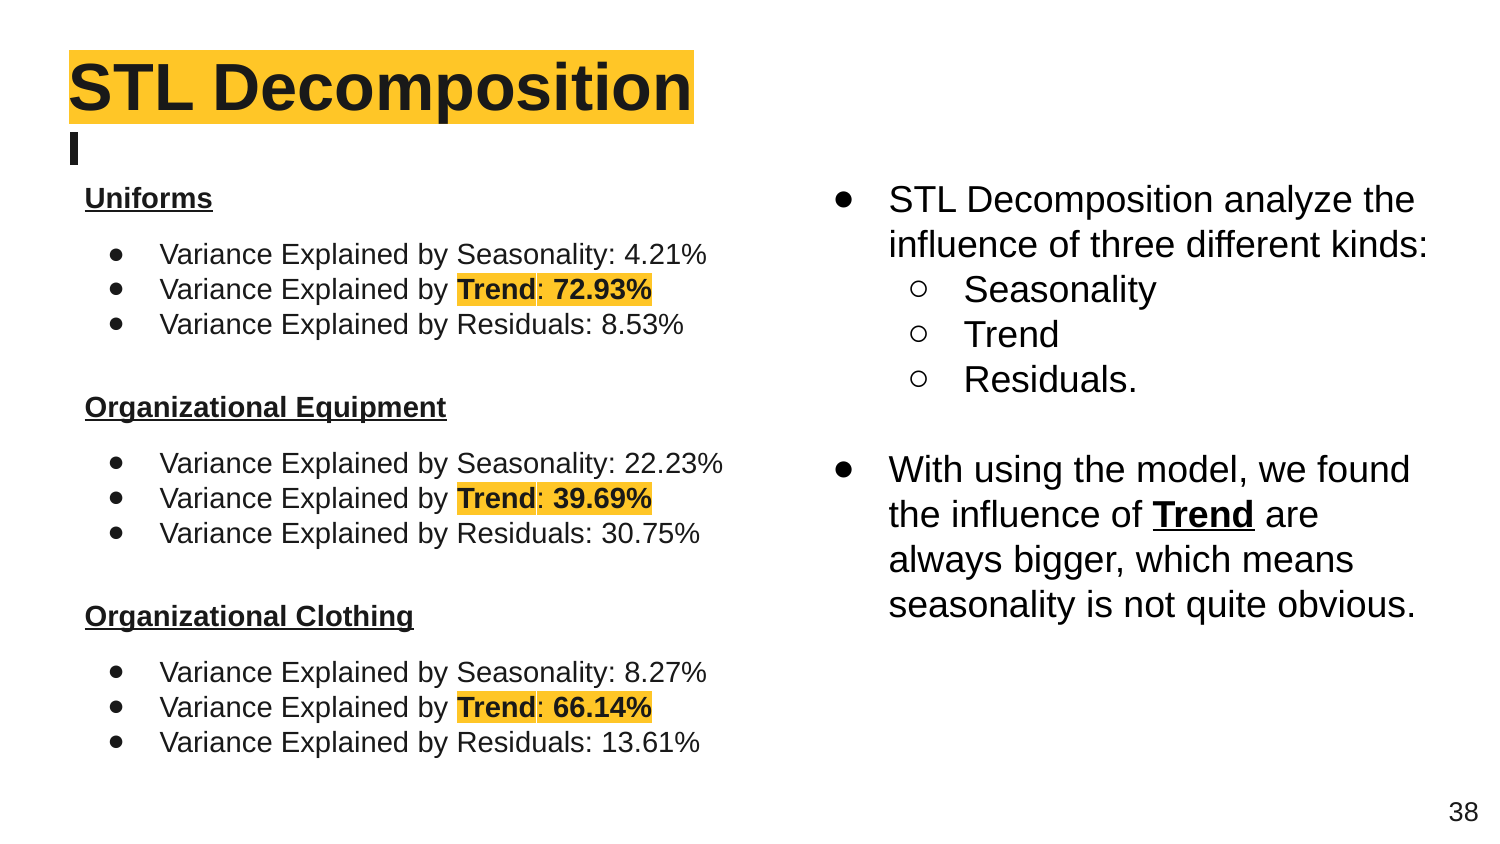

# STL Decomposition

STL Decomposition analyze the influence of three different kinds:
Seasonality
Trend
Residuals.

With using the model, we found the influence of Trend are always bigger, which means seasonality is not quite obvious.
Uniforms
Variance Explained by Seasonality: 4.21%
Variance Explained by Trend: 72.93%
Variance Explained by Residuals: 8.53%

Organizational Equipment
Variance Explained by Seasonality: 22.23%
Variance Explained by Trend: 39.69%
Variance Explained by Residuals: 30.75%

Organizational Clothing
Variance Explained by Seasonality: 8.27%
Variance Explained by Trend: 66.14%
Variance Explained by Residuals: 13.61%
38